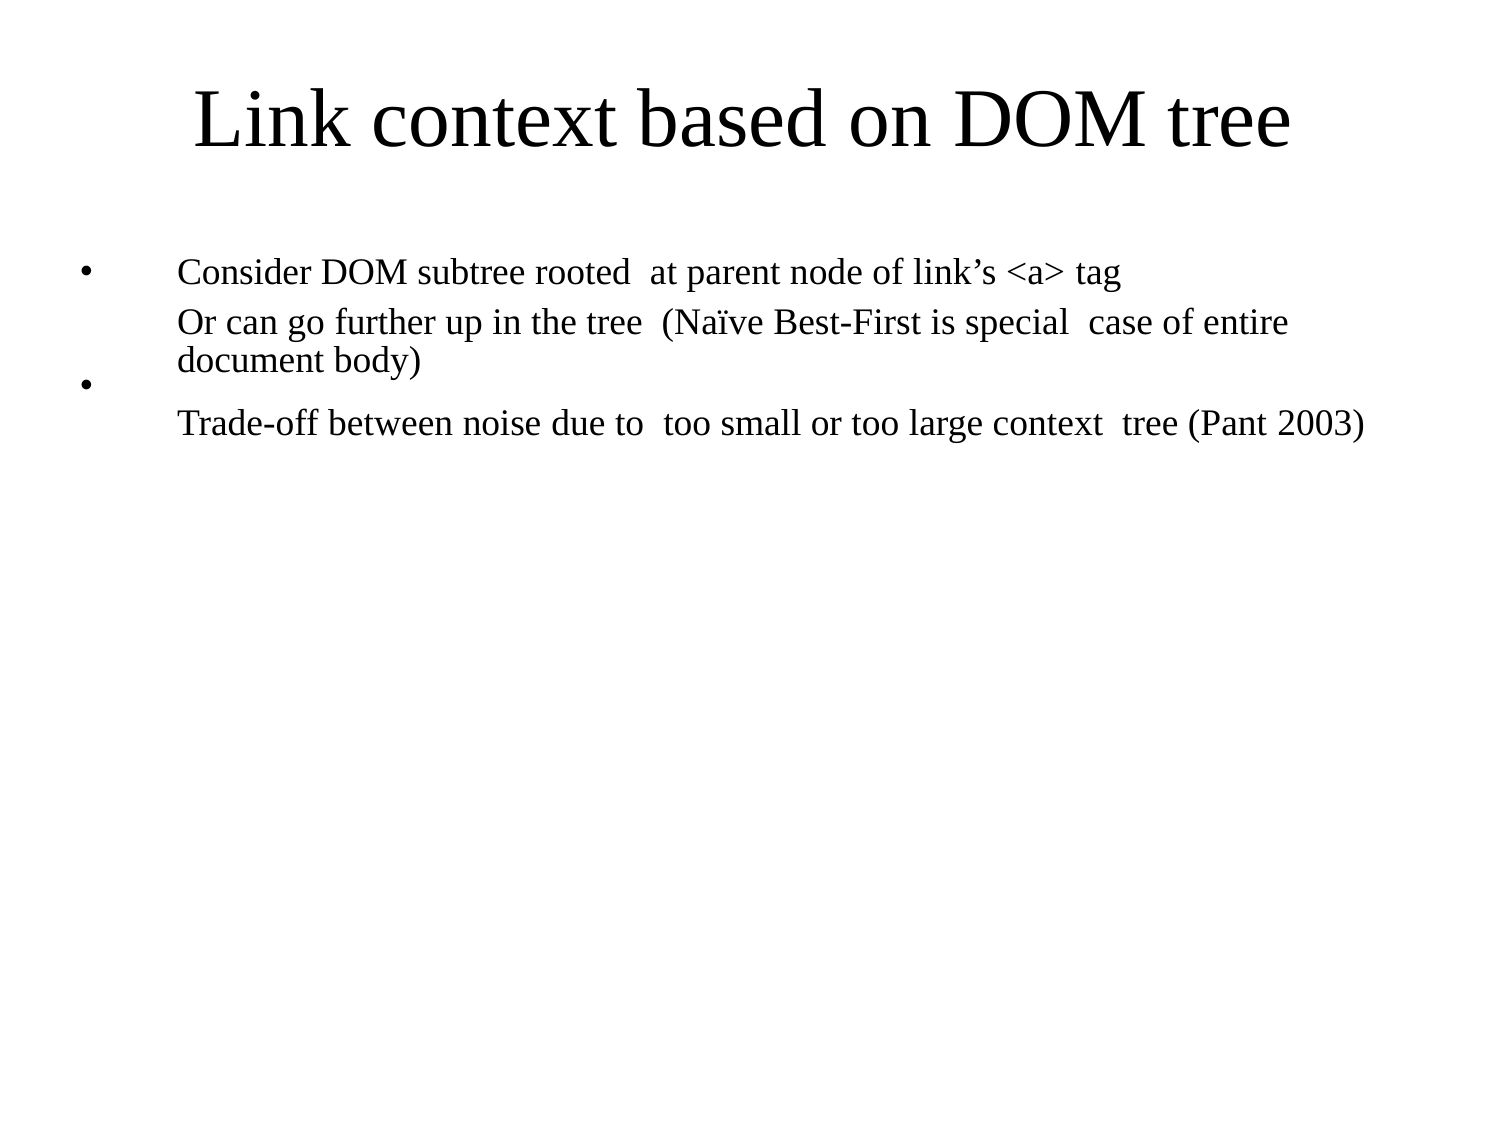

# Link context based on DOM tree
Consider DOM subtree rooted  at parent node of link’s <a> tag
Or can go further up in the tree  (Naïve Best-First is special  case of entire document body)
Trade-off between noise due to  too small or too large context  tree (Pant 2003)
•
•